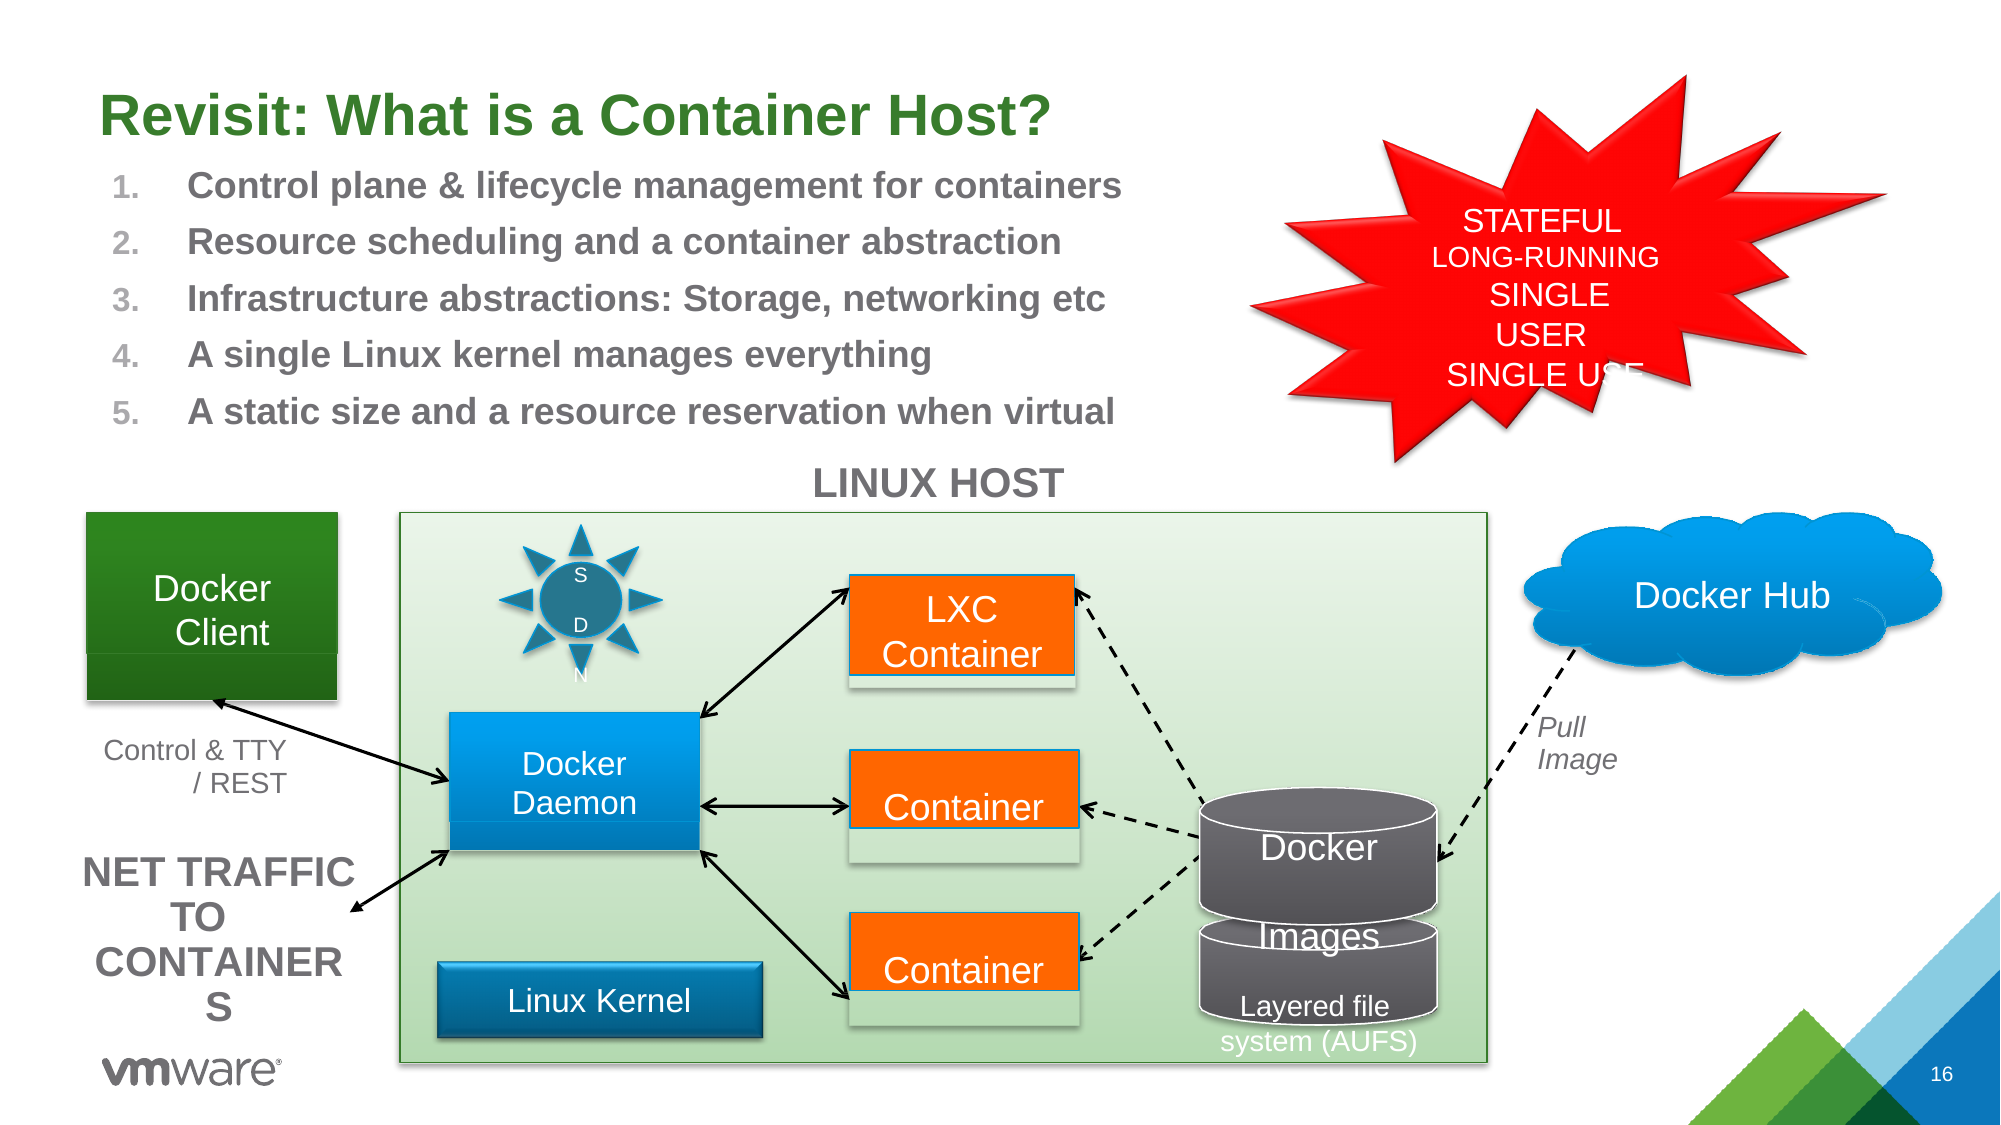

# Revisit: What is a Container Host?
Control plane & lifecycle management for containers
Resource scheduling and a container abstraction
Infrastructure abstractions: Storage, networking etc
A single Linux kernel manages everything
A static size and a resource reservation when virtual
LINUX HOST
STATEFUL  LONG-RUNNING  SINGLE USER  SINGLE USE

Docker  Client

S  D  N

Docker Hub

LXC
Container

Pull  Image

Docker  Daemon

Control & TTY
/ REST

Container

Docker  Images
Layered file  system (AUFS)
NET TRAFFIC  TO      CONTAINERS

Container

Linux Kernel
16